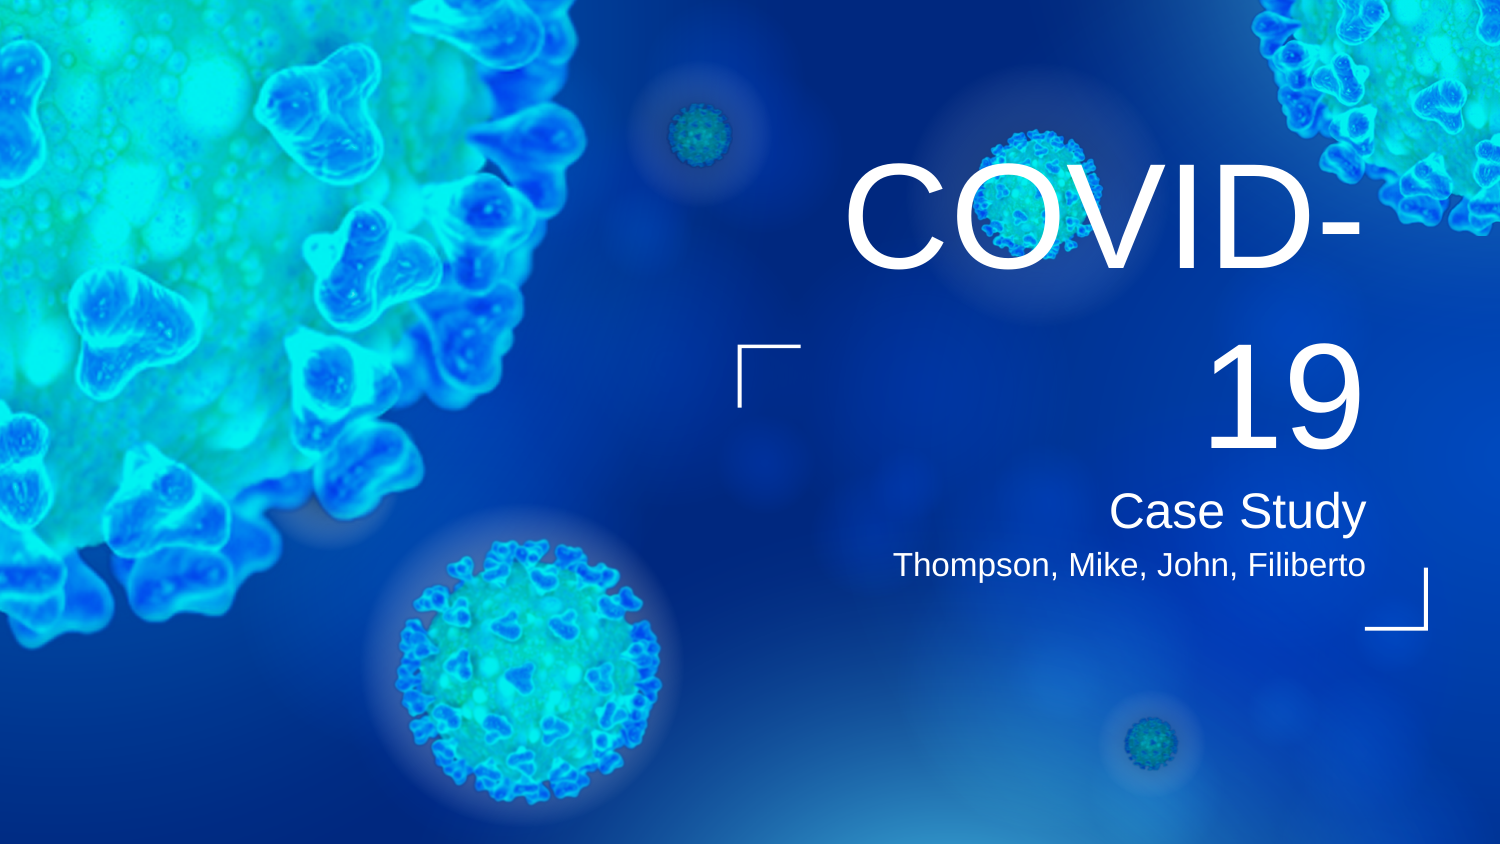

# COVID-19
Case Study
Thompson, Mike, John, Filiberto